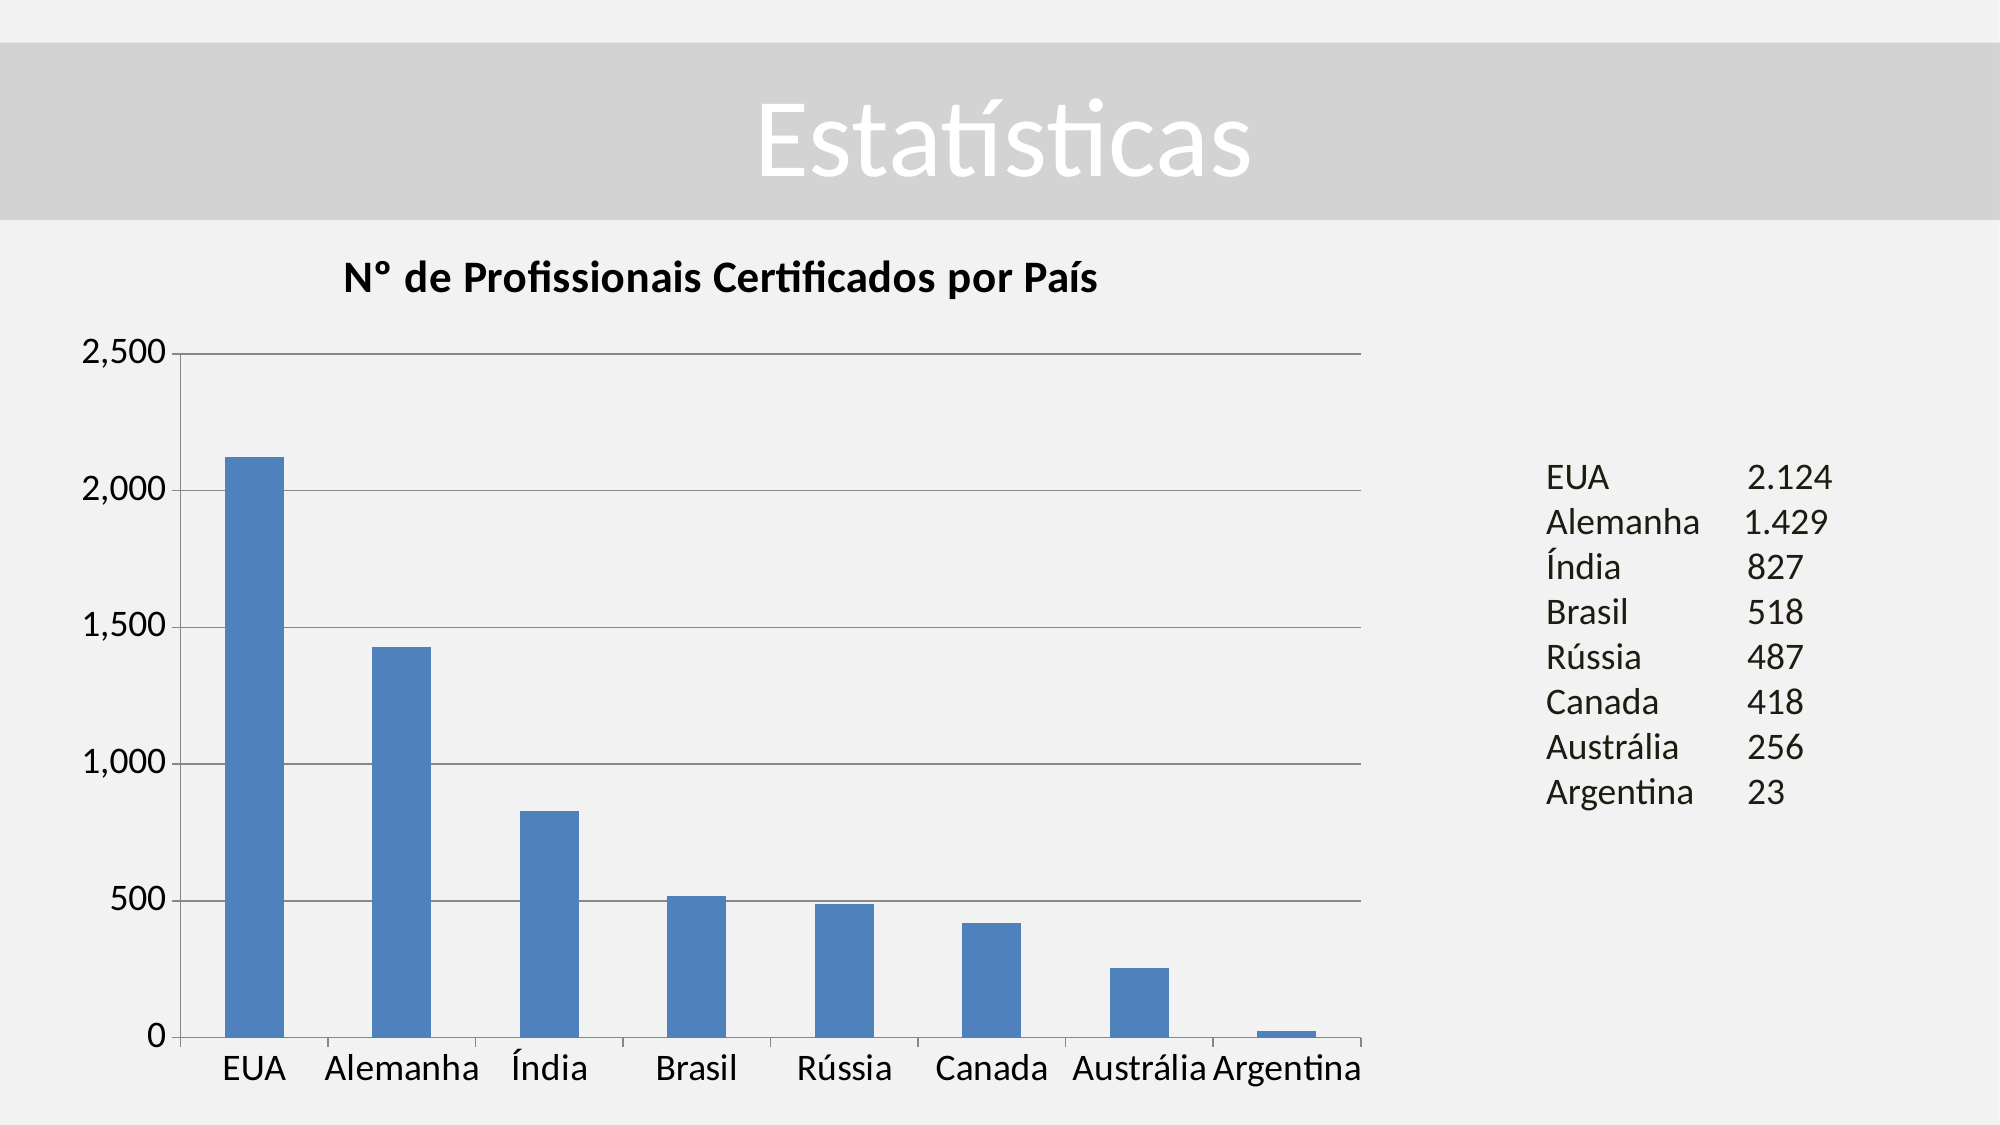

Estatísticas

### Chart: Nº de Profissionais Certificados por País

| Category | Série 1 |
|---|---|
| EUA | 2124.0 |
| Alemanha | 1429.0 |
| Índia | 827.0 |
| Brasil | 518.0 |
| Rússia | 487.0 |
| Canada | 418.0 |
| Austrália | 256.0 |
| Argentina | 23.0 |
EUA	      2.124
Alemanha     1.429
Índia 	      827
Brasil 	      518
Rússia 	      487
Canada 	      418
Austrália 	      256
Argentina	      23